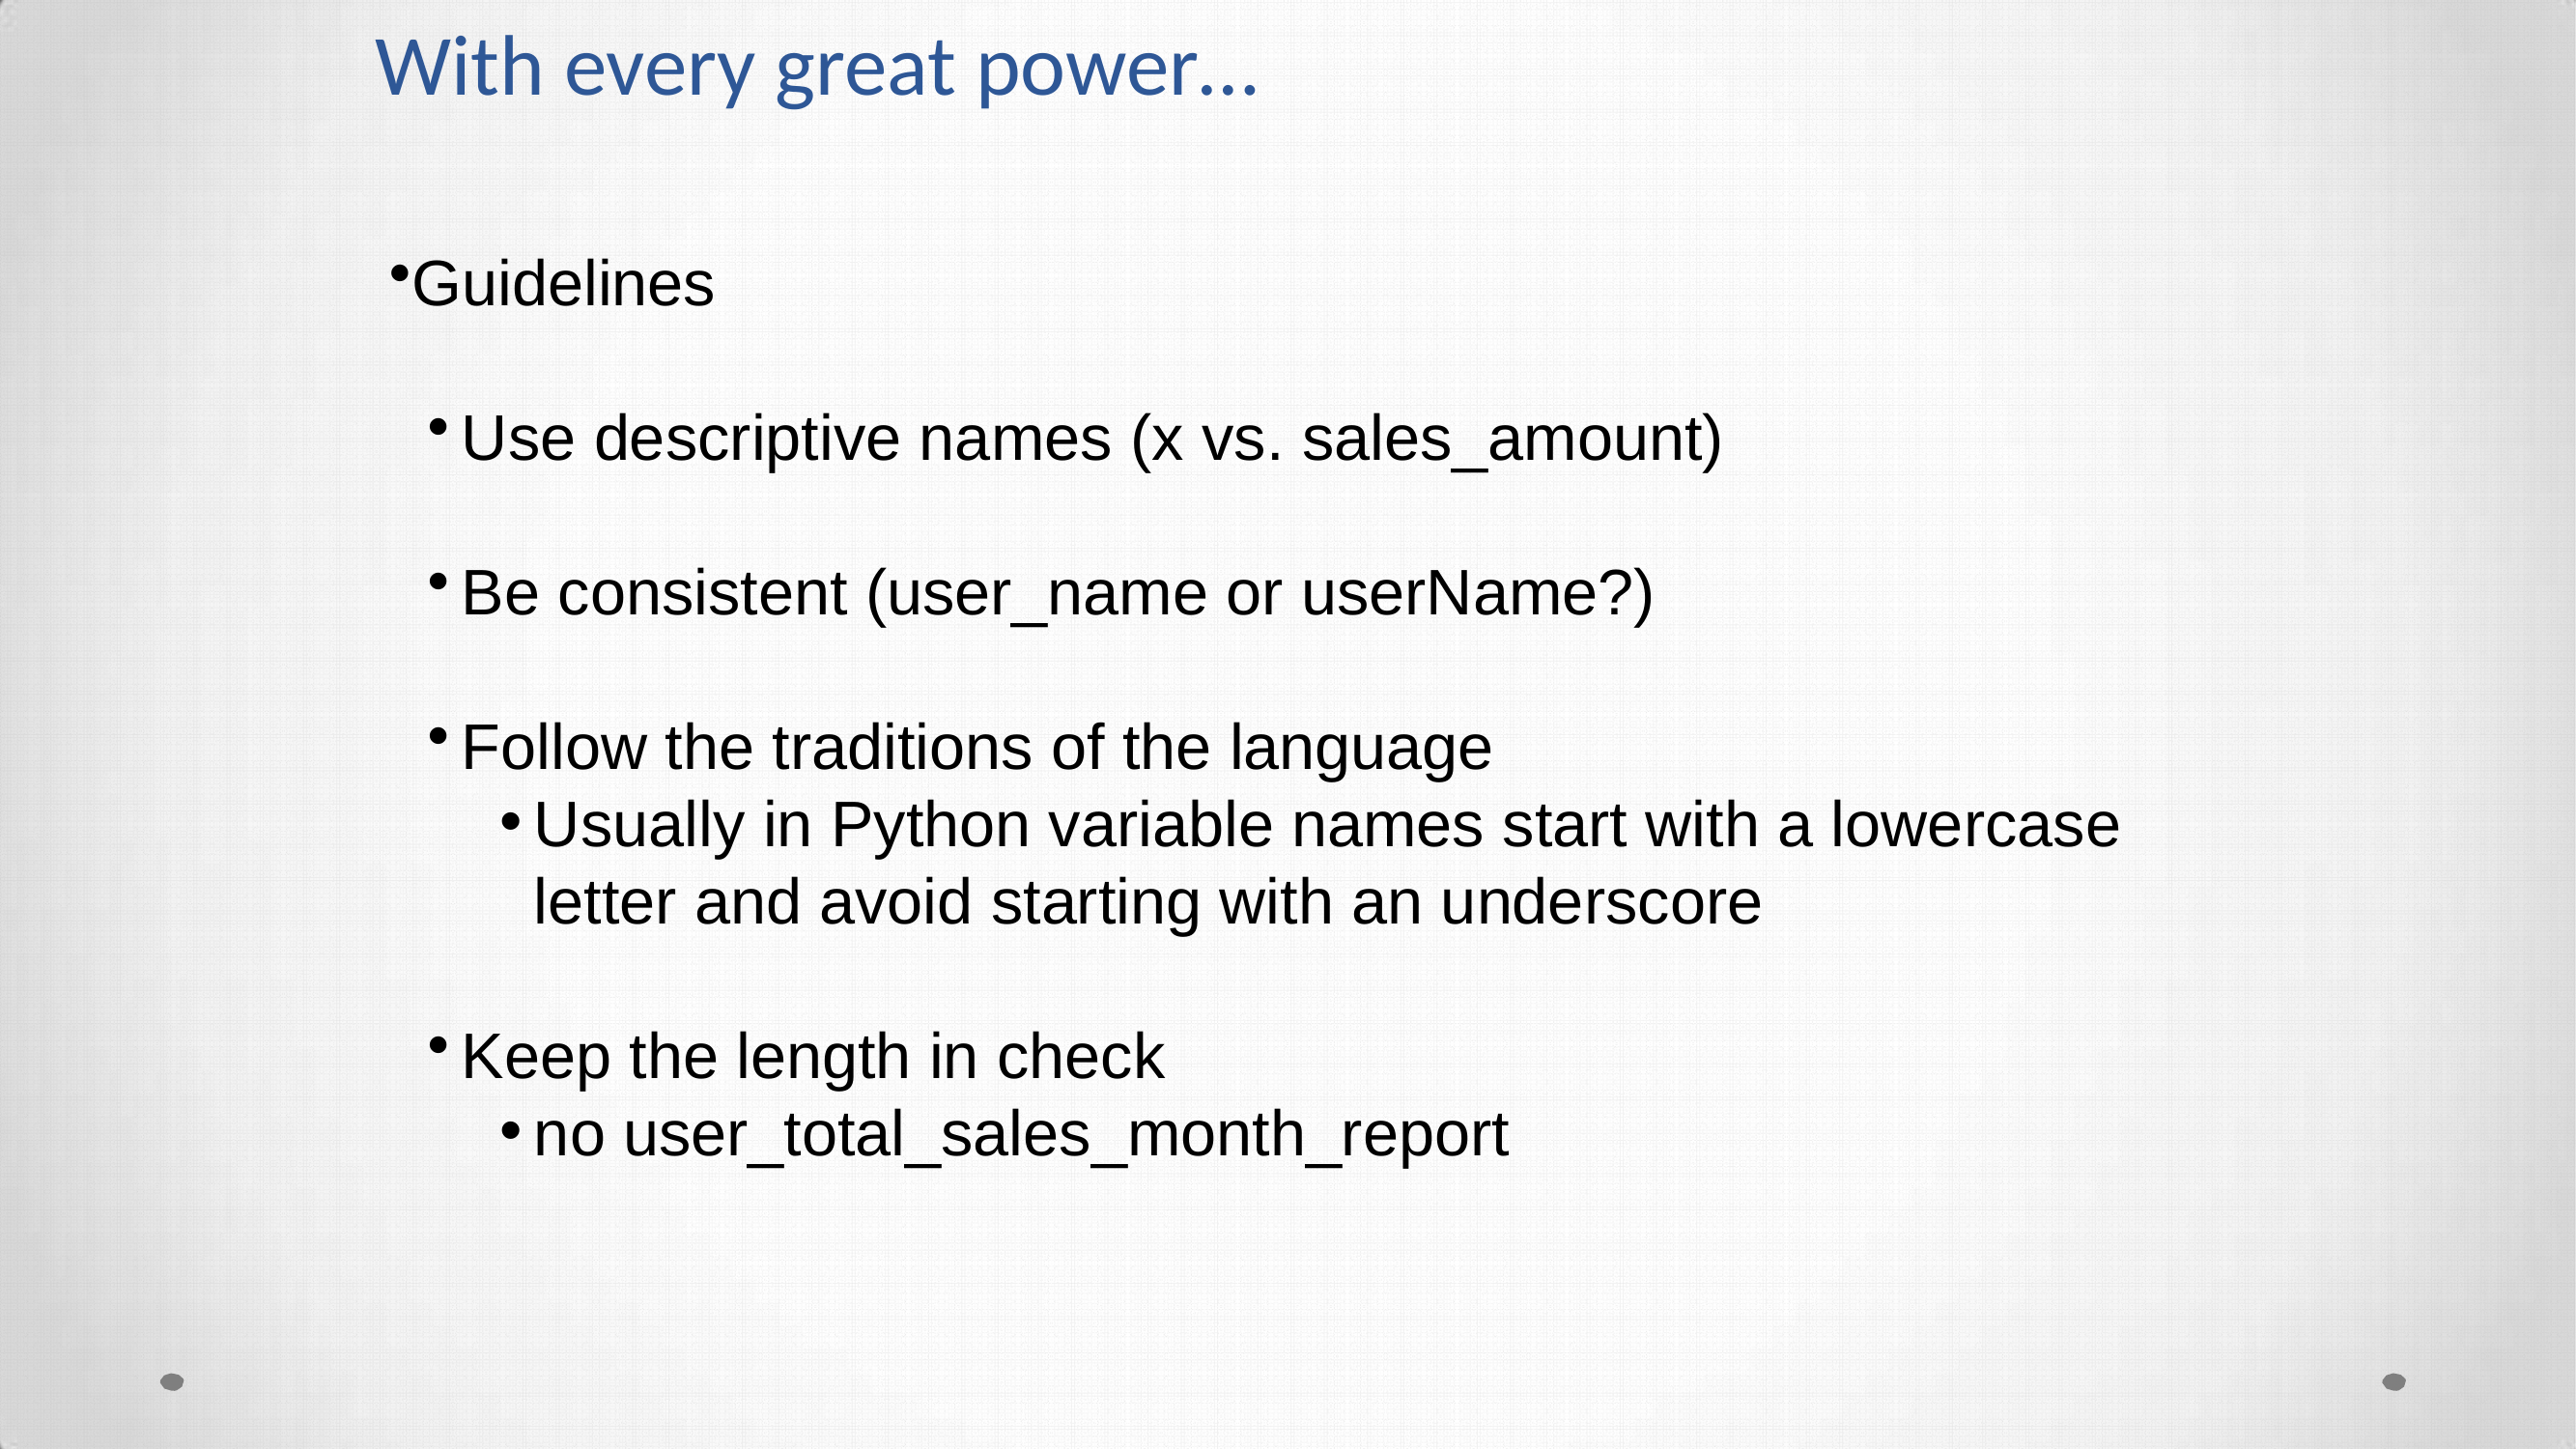

With every great power…
Guidelines

Use descriptive names (x vs. sales_amount)

Be consistent (user_name or userName?)

Follow the traditions of the language
Usually in Python variable names start with a lowercase letter and avoid starting with an underscore

Keep the length in check
no user_total_sales_month_report